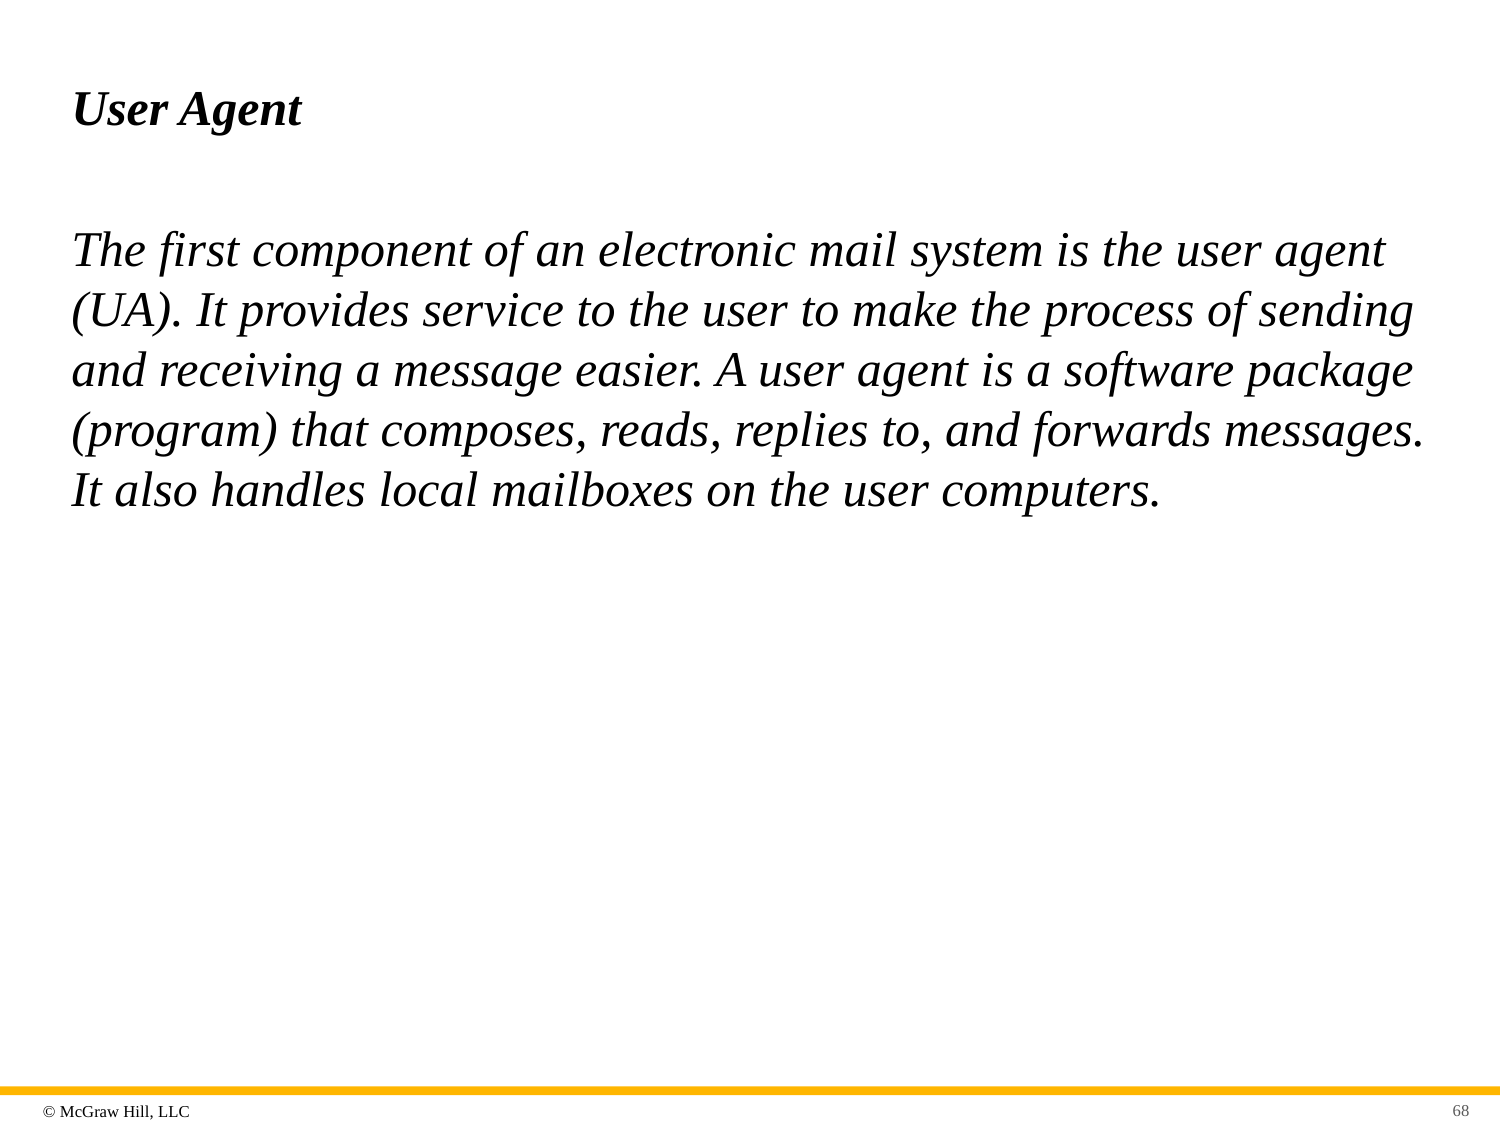

# User Agent
The first component of an electronic mail system is the user agent (UA). It provides service to the user to make the process of sending and receiving a message easier. A user agent is a software package (program) that composes, reads, replies to, and forwards messages. It also handles local mailboxes on the user computers.
68